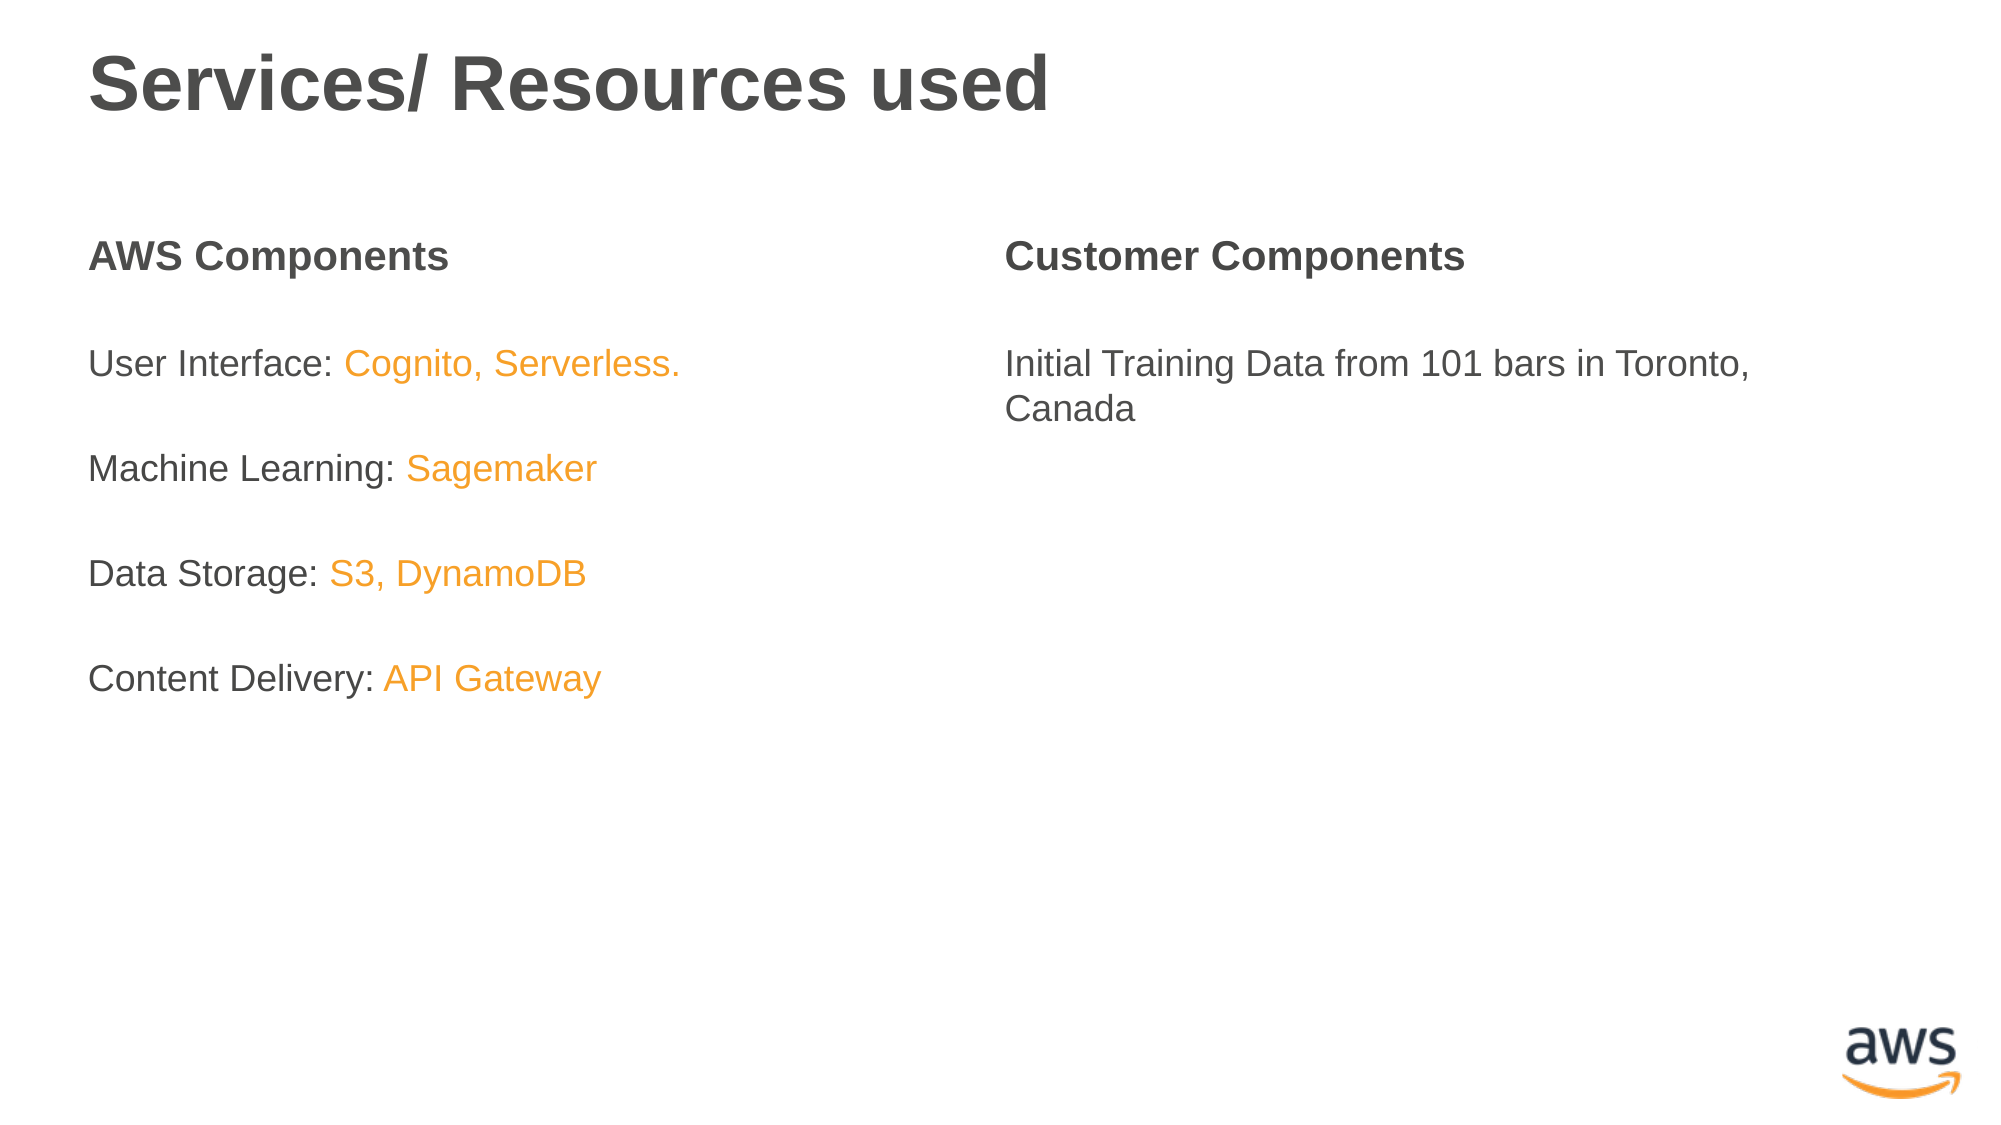

# Services/ Resources used
AWS Components

User Interface: Cognito, Serverless.

Machine Learning: Sagemaker

Data Storage: S3, DynamoDB

Content Delivery: API Gateway
Customer Components

Initial Training Data from 101 bars in Toronto, Canada